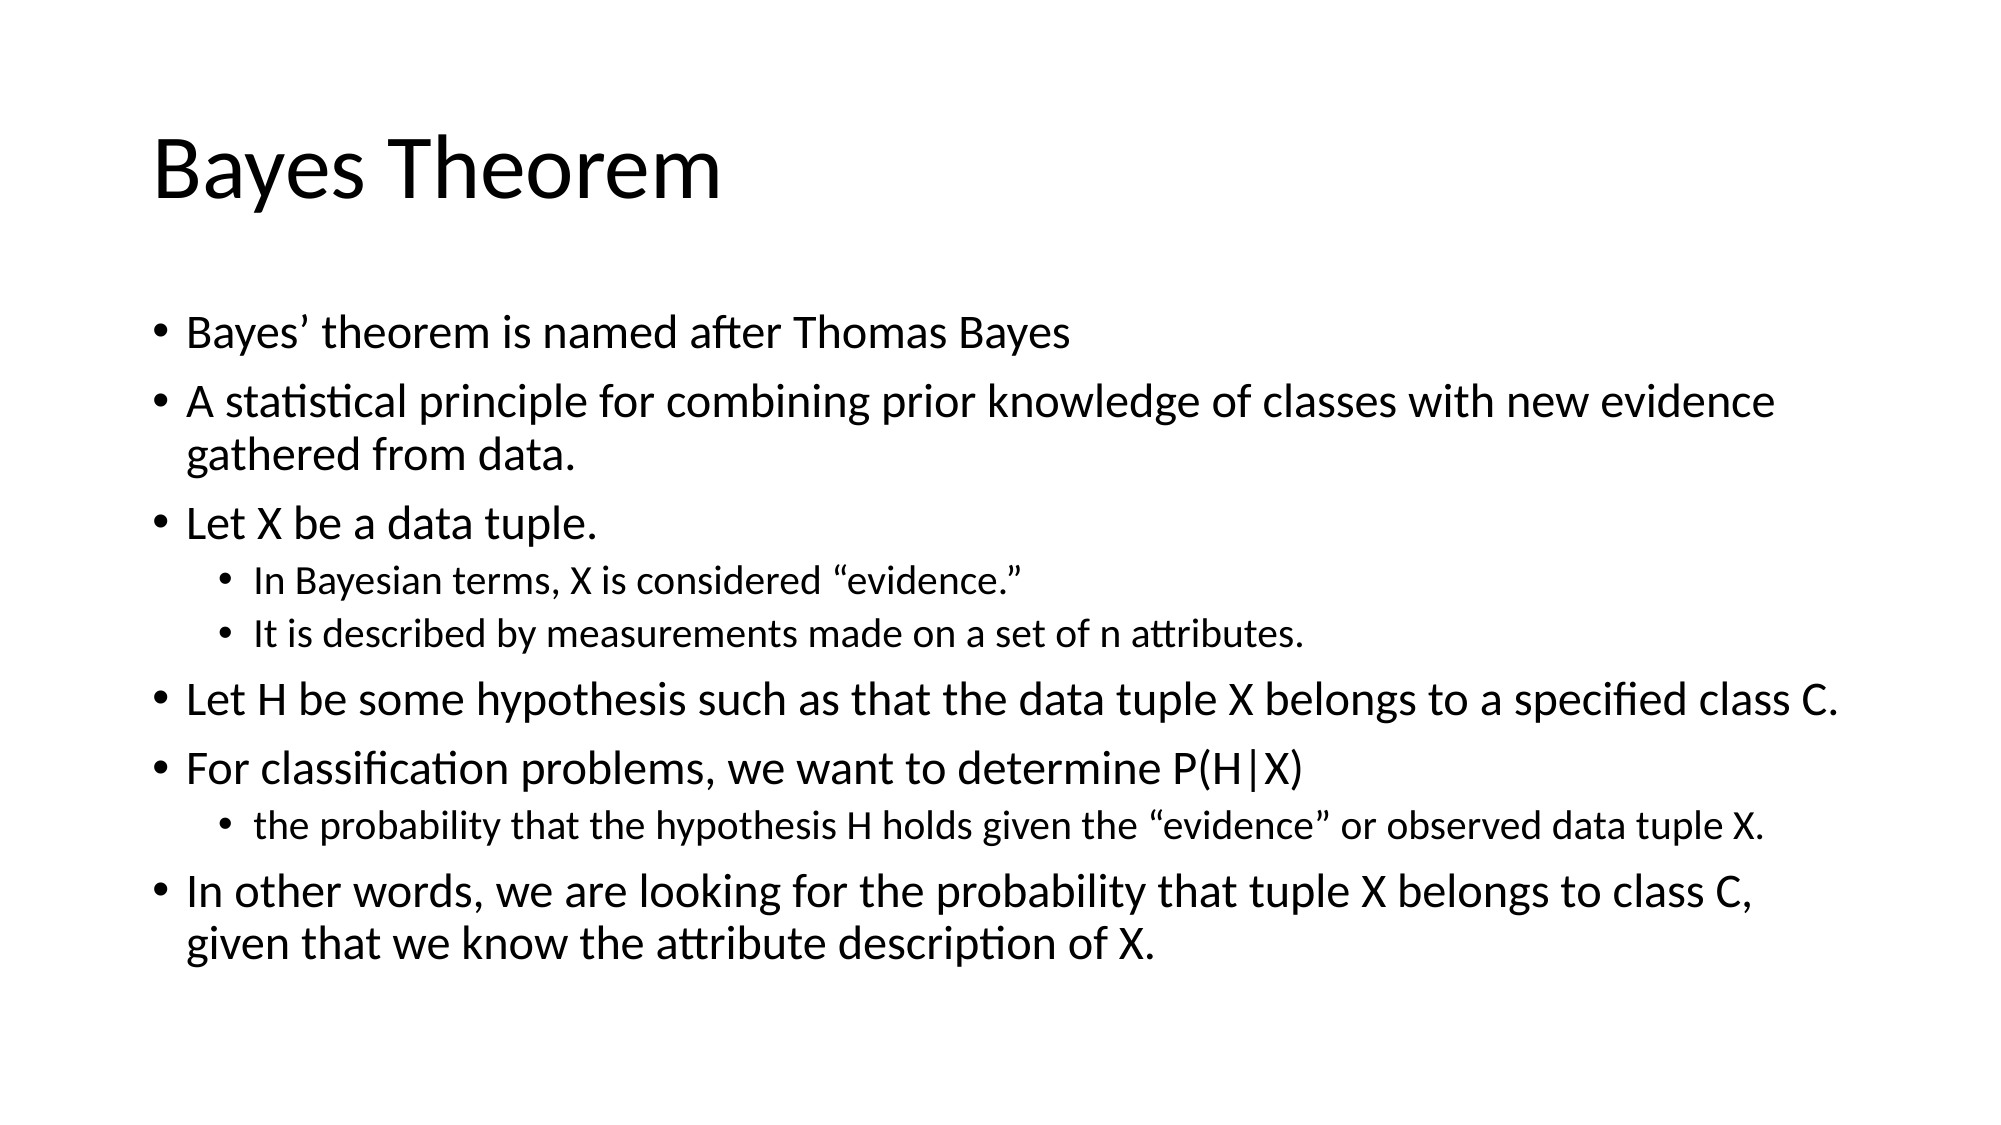

# Bayes Theorem
Bayes’ theorem is named after Thomas Bayes
A statistical principle for combining prior knowledge of classes with new evidence gathered from data.
Let X be a data tuple.
In Bayesian terms, X is considered “evidence.”
It is described by measurements made on a set of n attributes.
Let H be some hypothesis such as that the data tuple X belongs to a specified class C.
For classification problems, we want to determine P(H|X)
the probability that the hypothesis H holds given the “evidence” or observed data tuple X.
In other words, we are looking for the probability that tuple X belongs to class C, given that we know the attribute description of X.